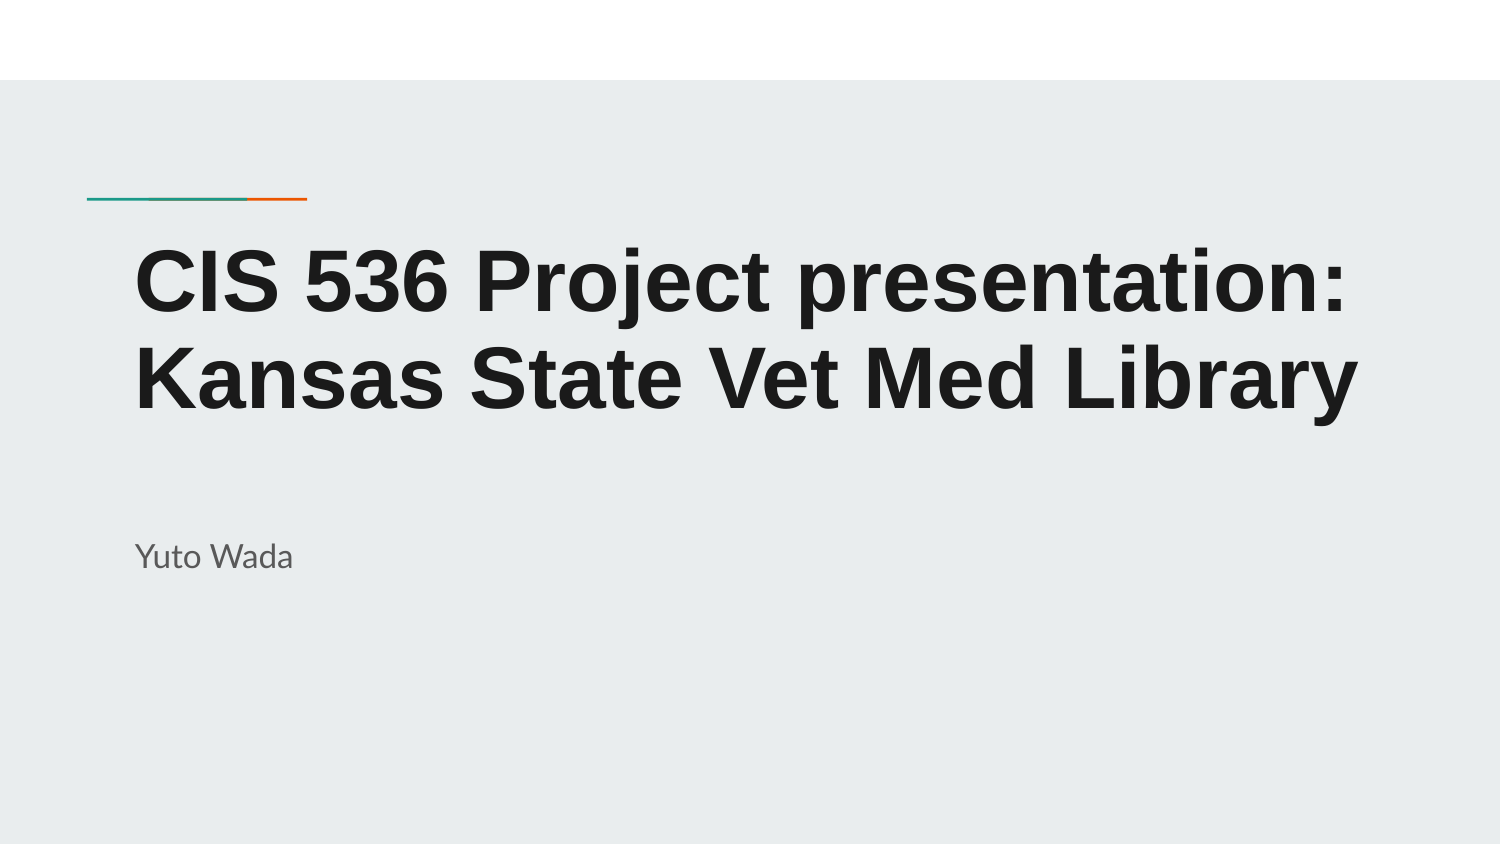

# CIS 536 Project presentation: Kansas State Vet Med Library
Yuto Wada